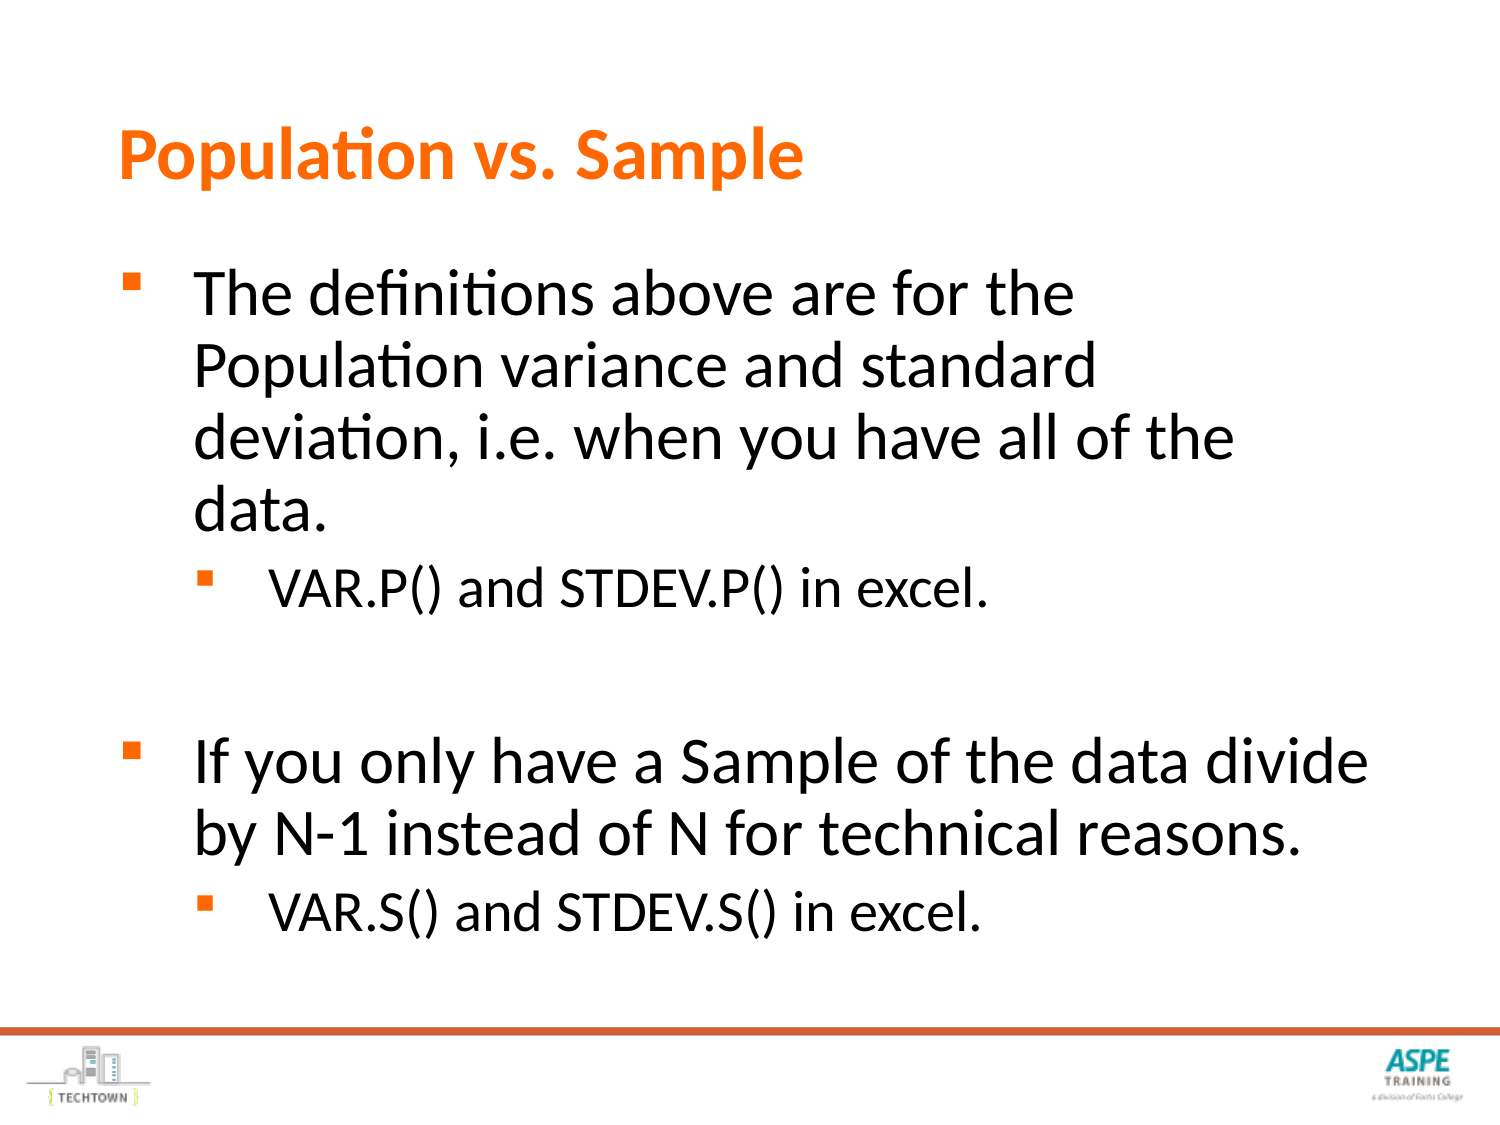

# Population vs. Sample
The definitions above are for the Population variance and standard deviation, i.e. when you have all of the data.
VAR.P() and STDEV.P() in excel.

If you only have a Sample of the data divide by N-1 instead of N for technical reasons.
VAR.S() and STDEV.S() in excel.